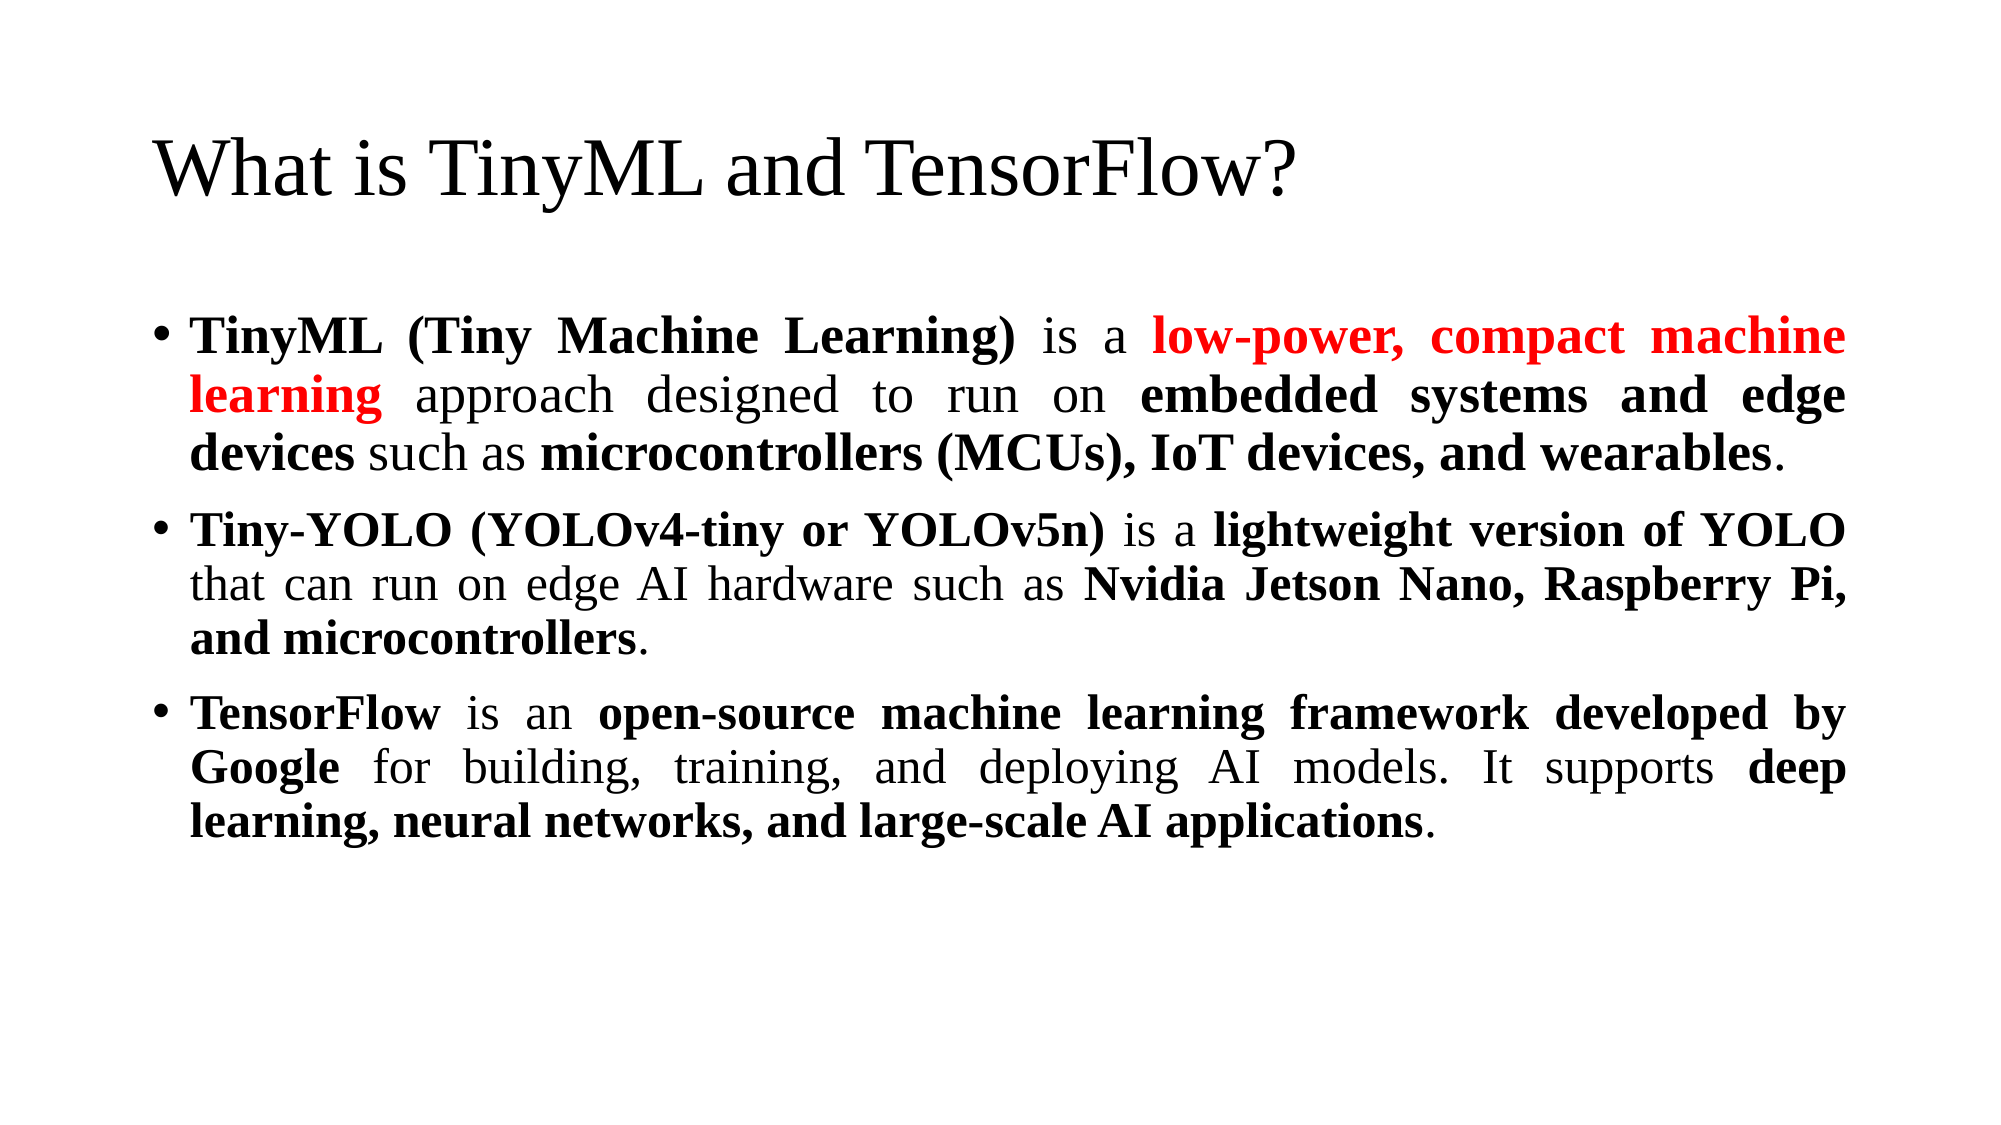

# What is TinyML and TensorFlow?
TinyML (Tiny Machine Learning) is a low-power, compact machine learning approach designed to run on embedded systems and edge devices such as microcontrollers (MCUs), IoT devices, and wearables.
Tiny-YOLO (YOLOv4-tiny or YOLOv5n) is a lightweight version of YOLO that can run on edge AI hardware such as Nvidia Jetson Nano, Raspberry Pi, and microcontrollers.
TensorFlow is an open-source machine learning framework developed by Google for building, training, and deploying AI models. It supports deep learning, neural networks, and large-scale AI applications.